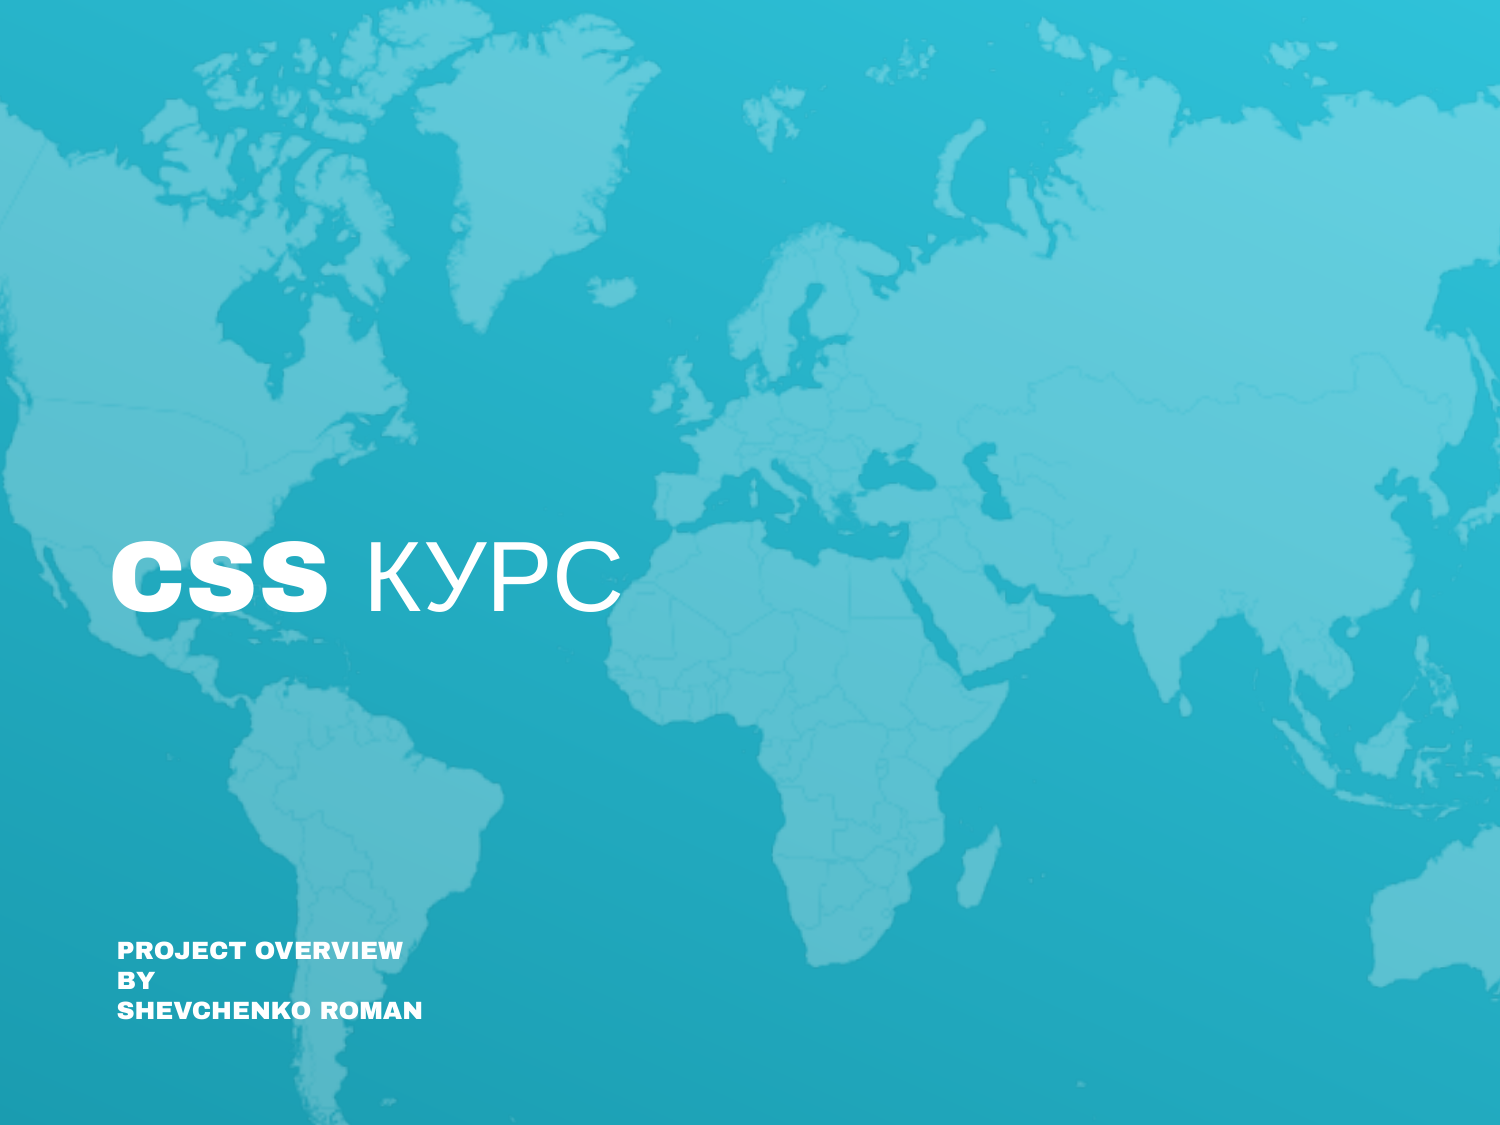

CSS КУРС
PROJECT OVERVIEW
BY
Shevchenko roman
34